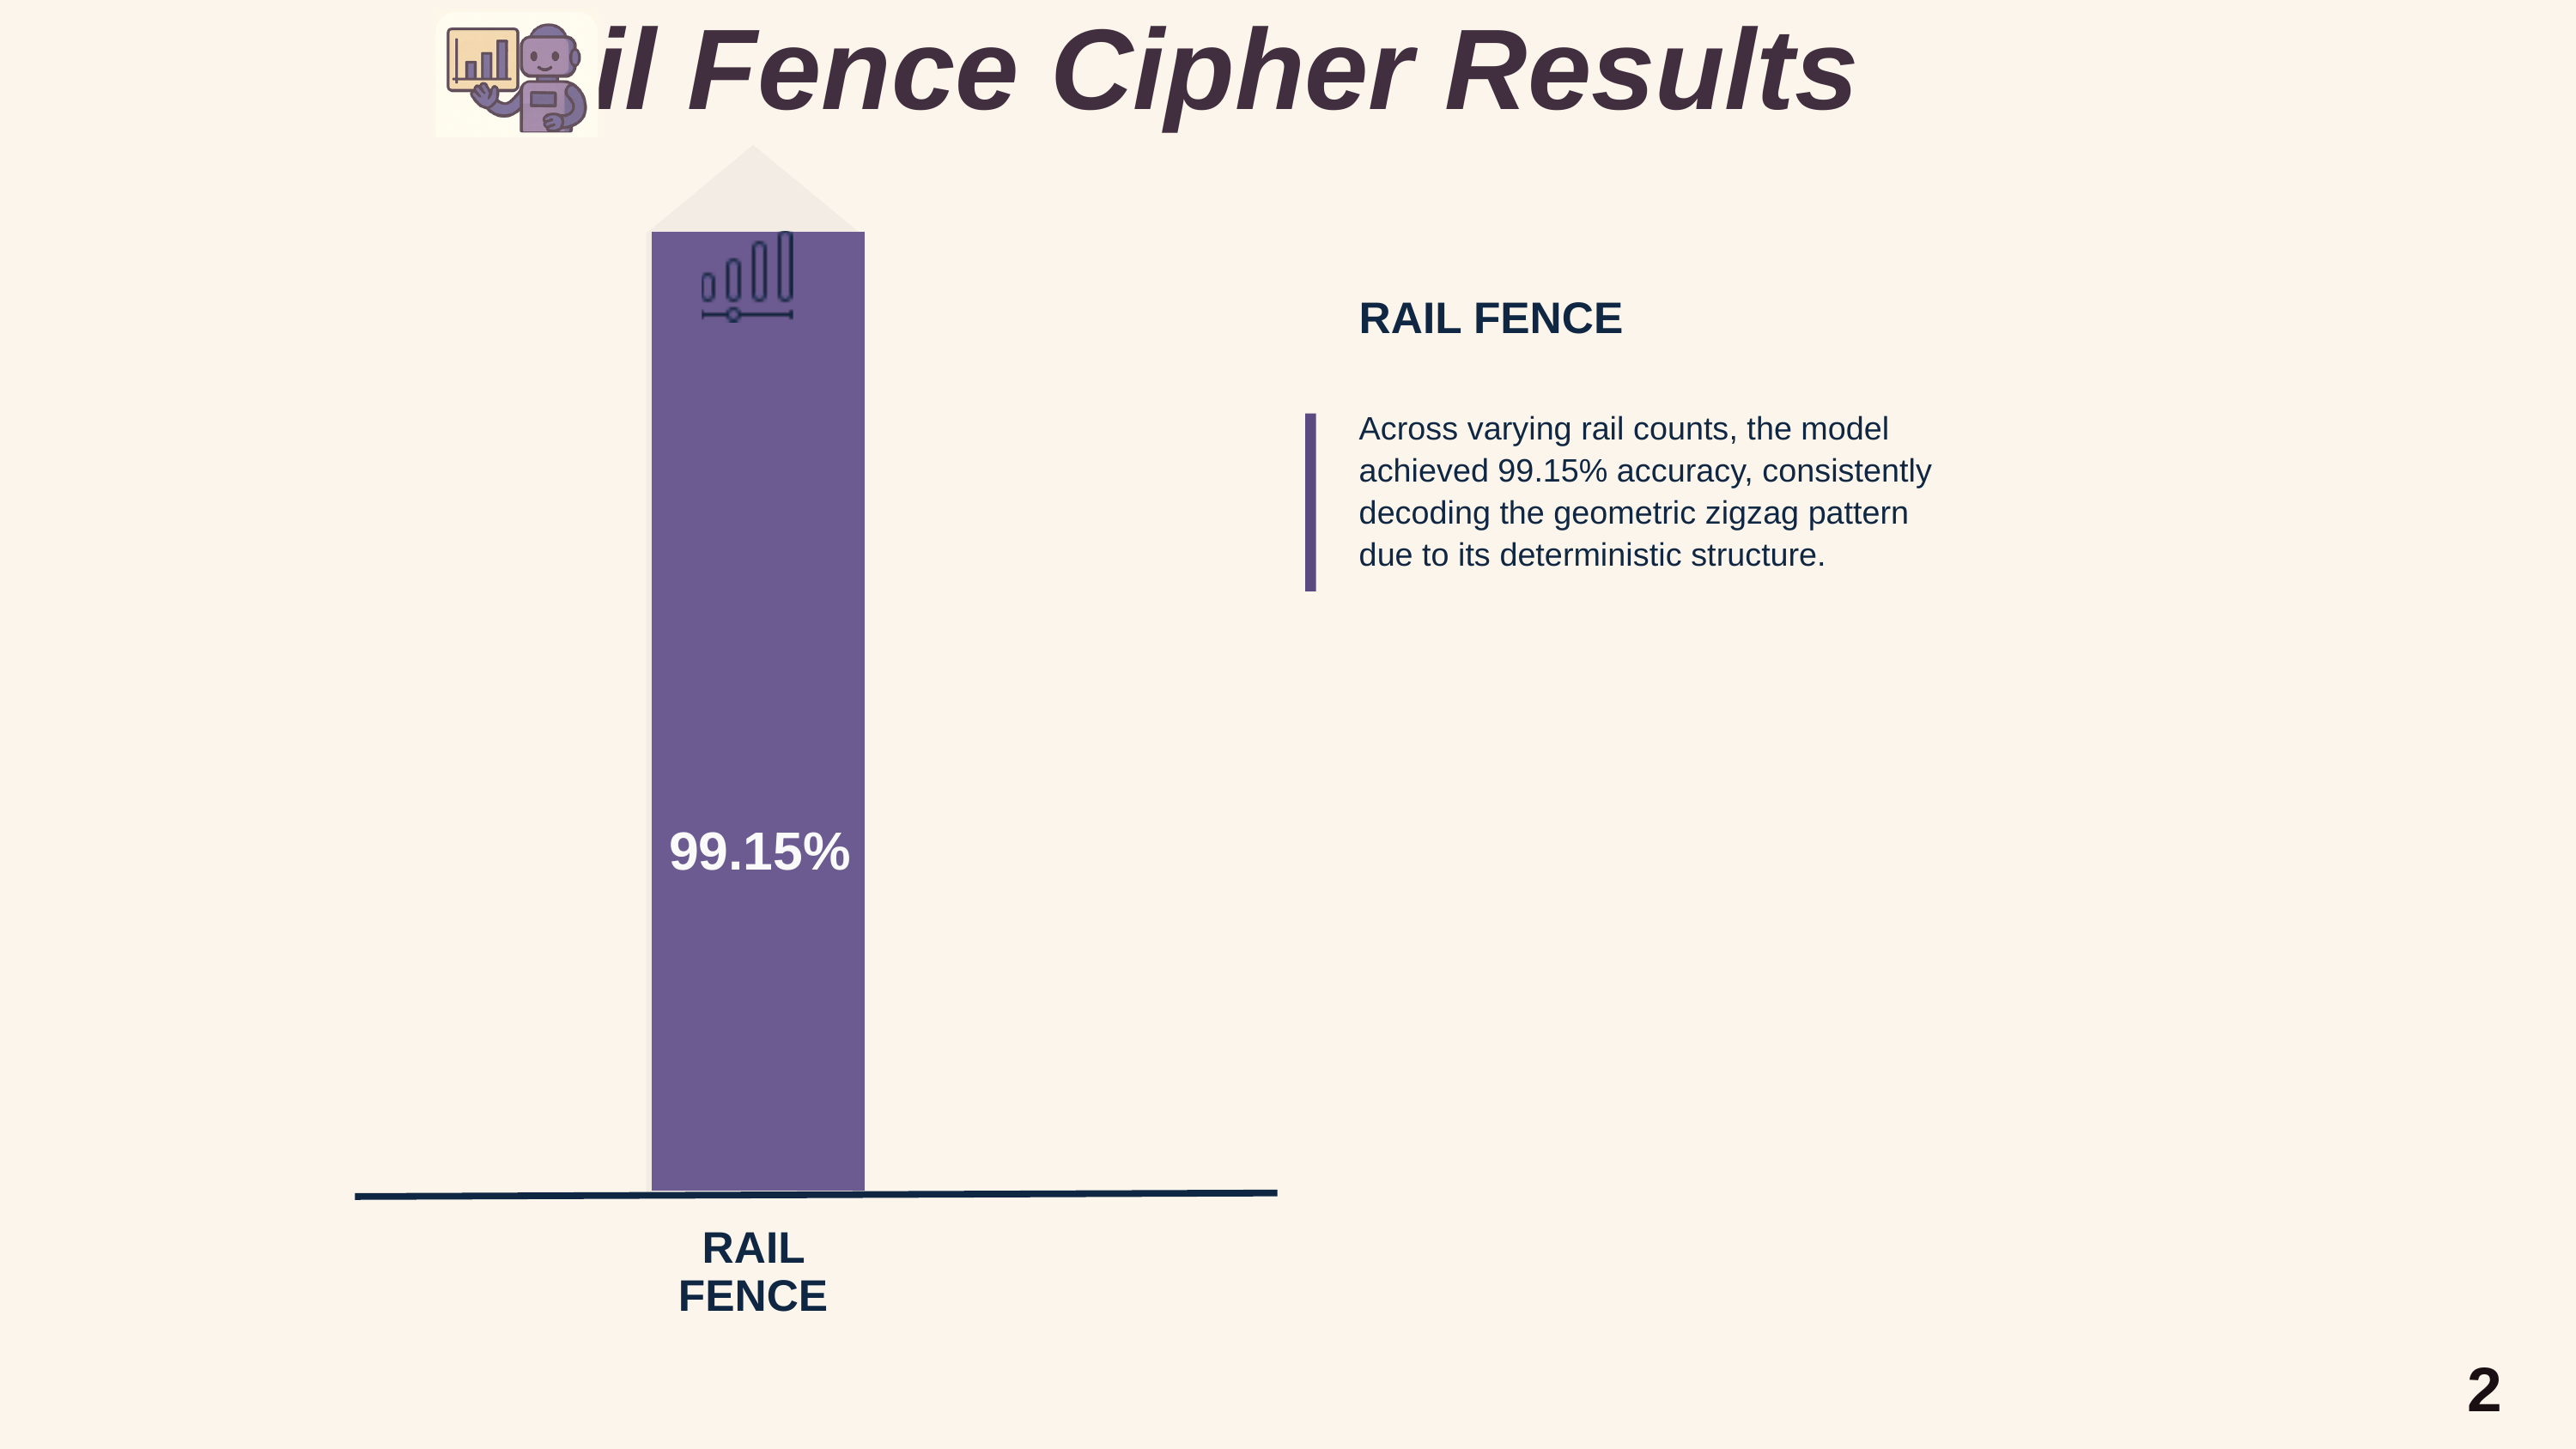

Rail Fence Cipher Results

RAIL FENCE
Across varying rail counts, the model achieved 99.15% accuracy, consistently decoding the geometric zigzag pattern due to its deterministic structure.

99.15%

RAIL FENCE
21